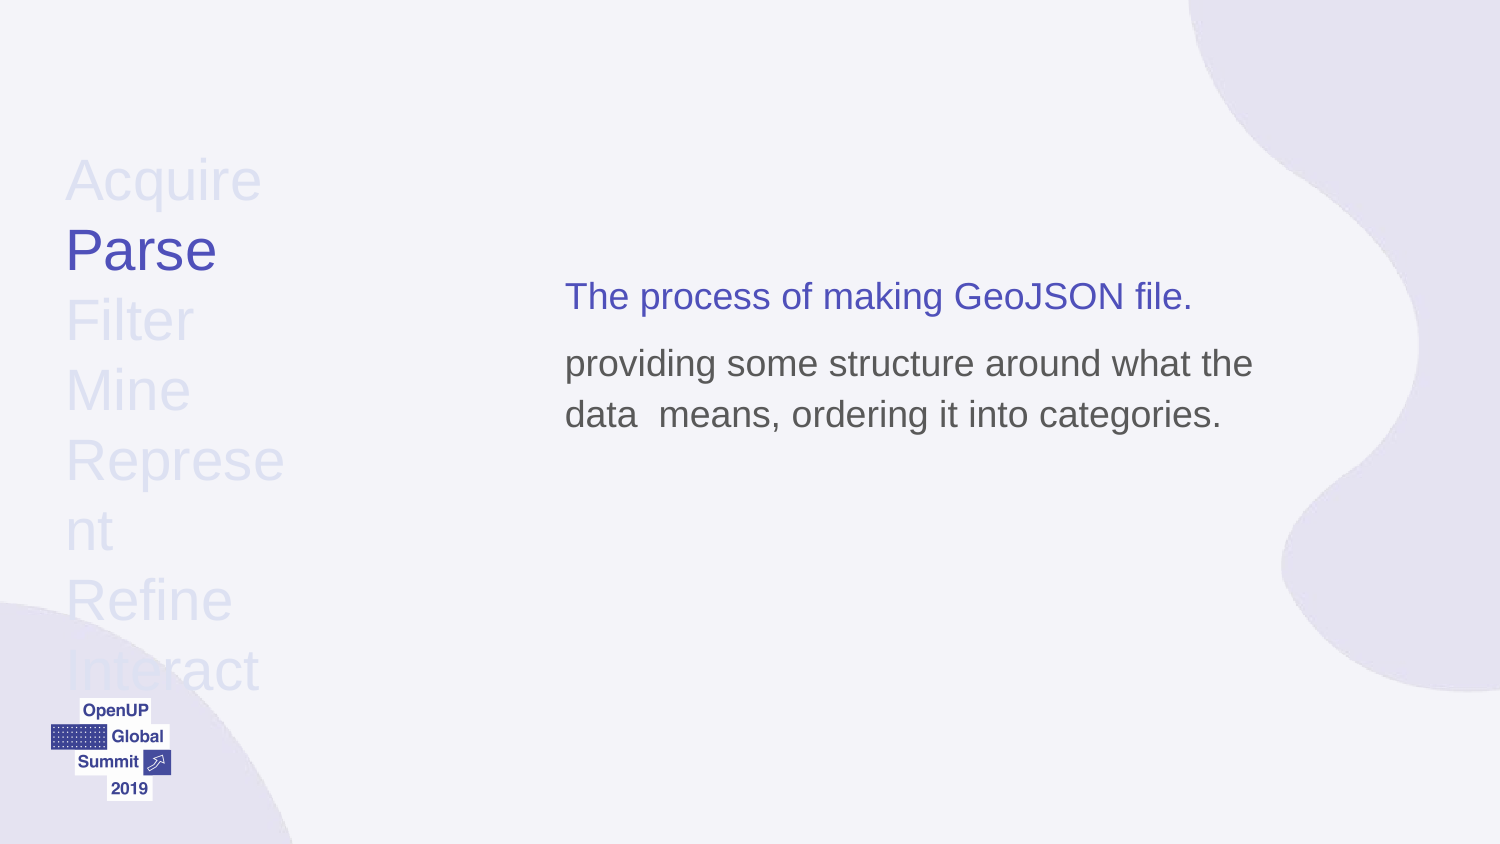

Acquire  Parse  Filter  Mine  Represent  Refine  Interact
# The process of making GeoJSON file.
providing some structure around what the data  means, ordering it into categories.